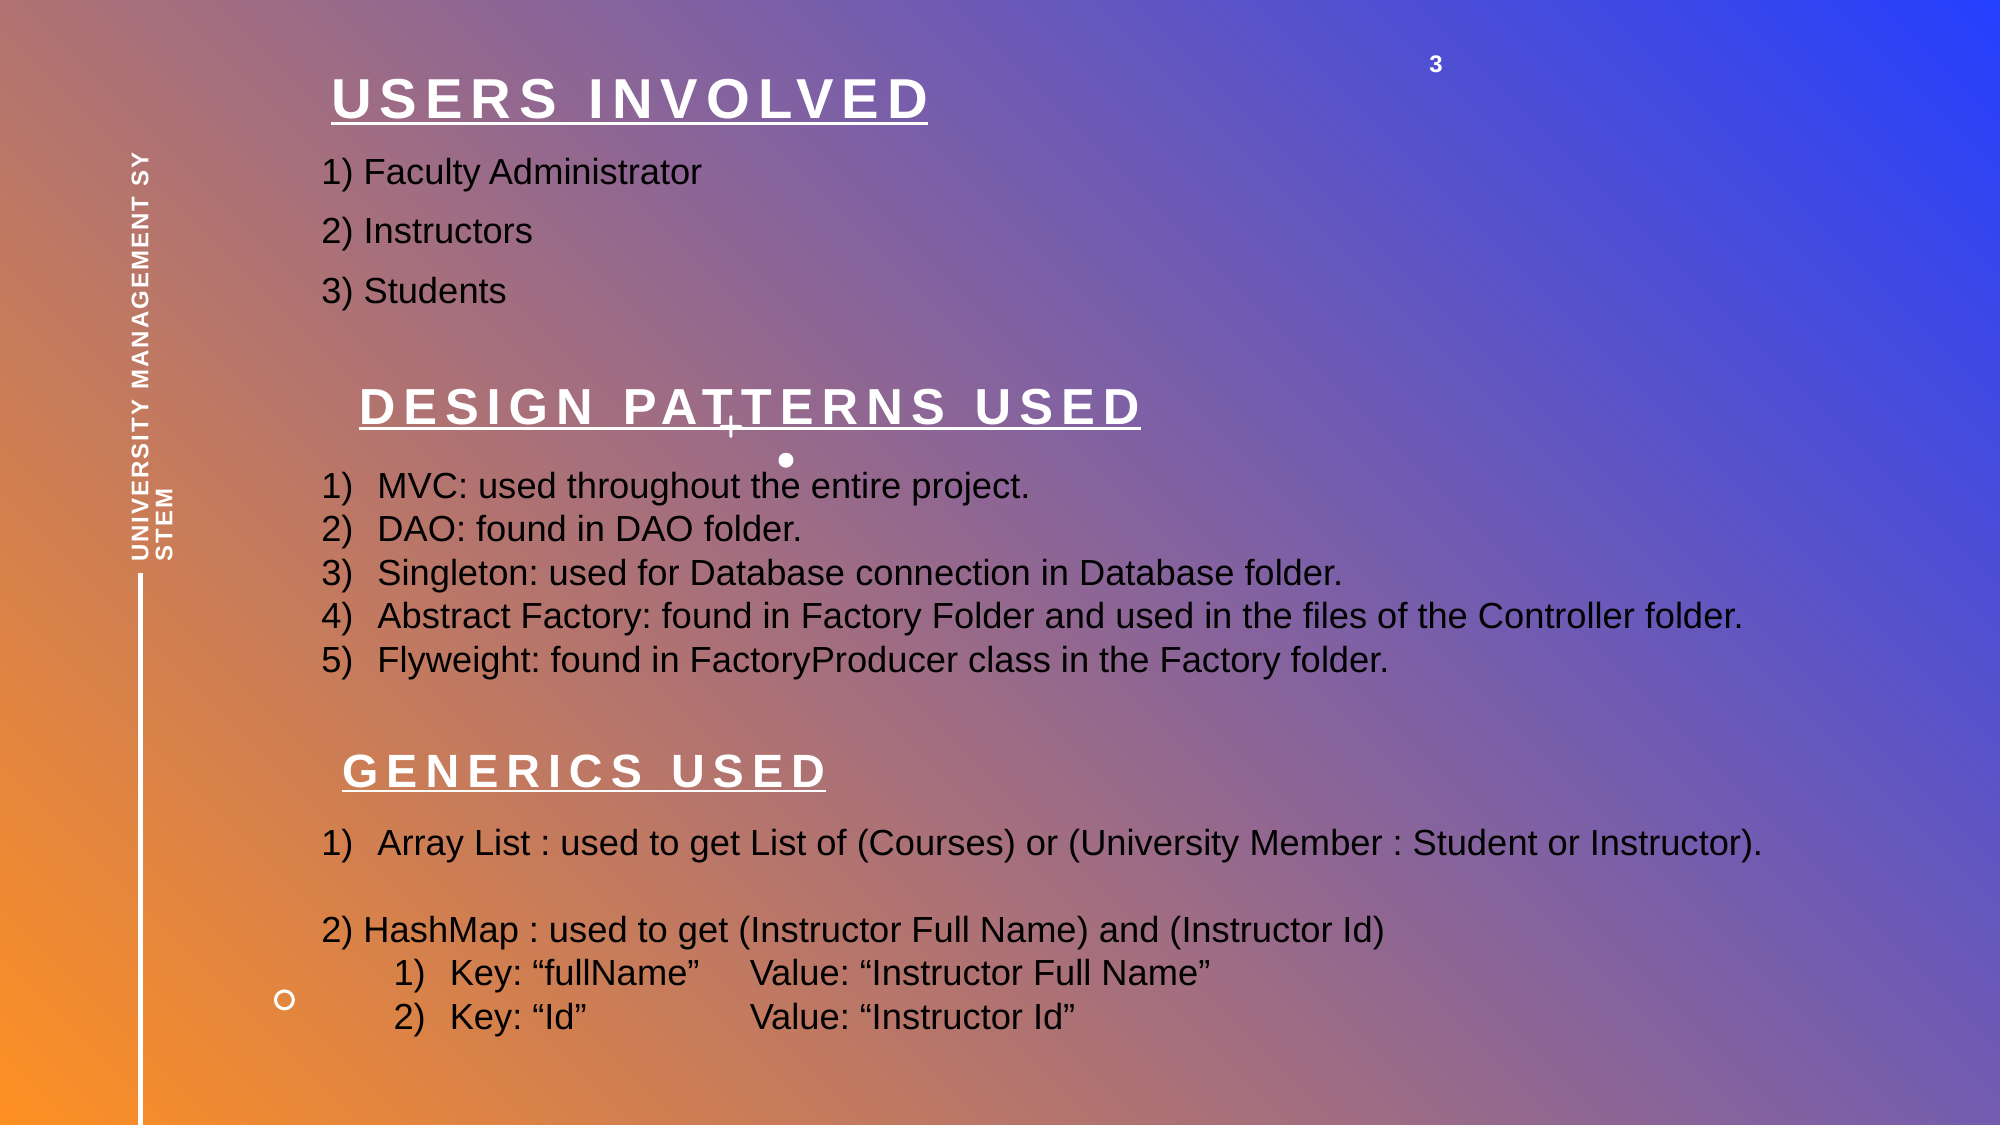

3
# Users involved
1) Faculty Administrator
2) Instructors
3) Students
University management system
DESIGN PATTERNS USED
MVC: used throughout the entire project.
DAO: found in DAO folder.
Singleton: used for Database connection in Database folder.
Abstract Factory: found in Factory Folder and used in the files of the Controller folder.
Flyweight: found in FactoryProducer class in the Factory folder.
Generics used
Array List : used to get List of (Courses) or (University Member : Student or Instructor).

2) HashMap : used to get (Instructor Full Name) and (Instructor Id)
Key: “fullName” 	Value: “Instructor Full Name”
Key: “Id”		Value: “Instructor Id”